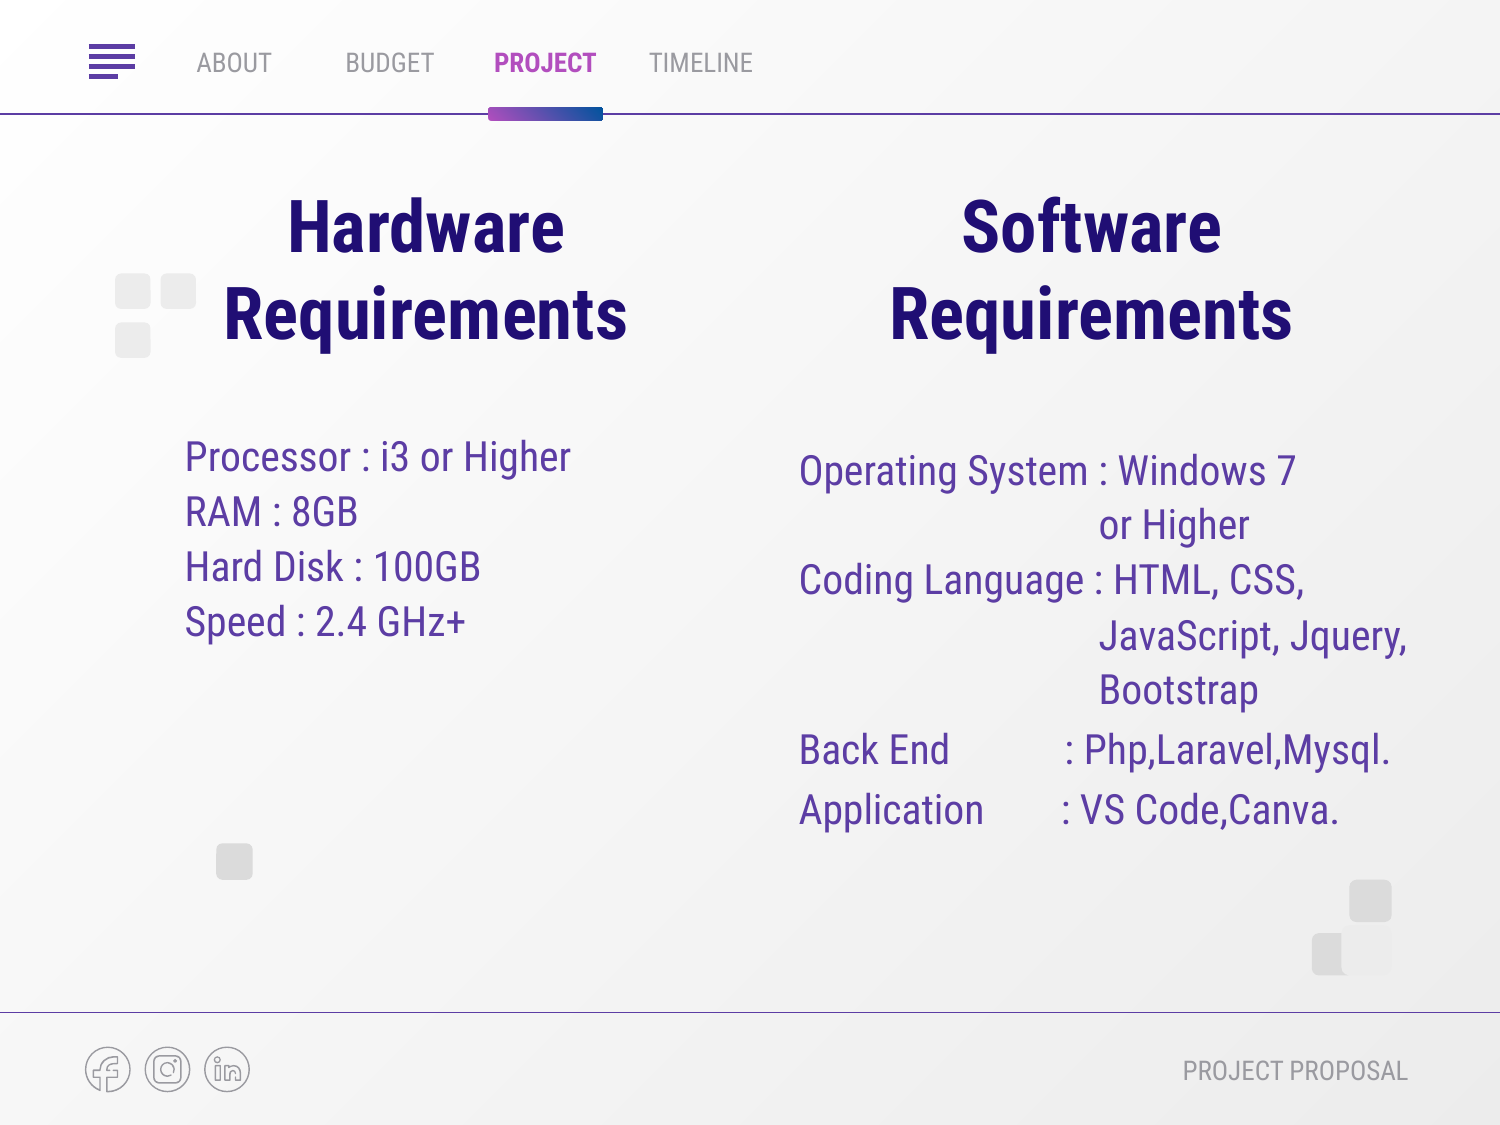

ABOUT
BUDGET
PROJECT
TIMELINE

# Hardware Requirements
Software
Requirements

Processor : i3 or Higher
RAM : 8GB
Hard Disk : 100GB
Speed : 2.4 GHz+
Operating System : Windows 7
		or Higher
Coding Language : HTML, CSS, 			JavaScript, Jquery, 		Bootstrap
Back End            : Php,Laravel,Mysql.
Application        : VS Code,Canva.

PROJECT PROPOSAL